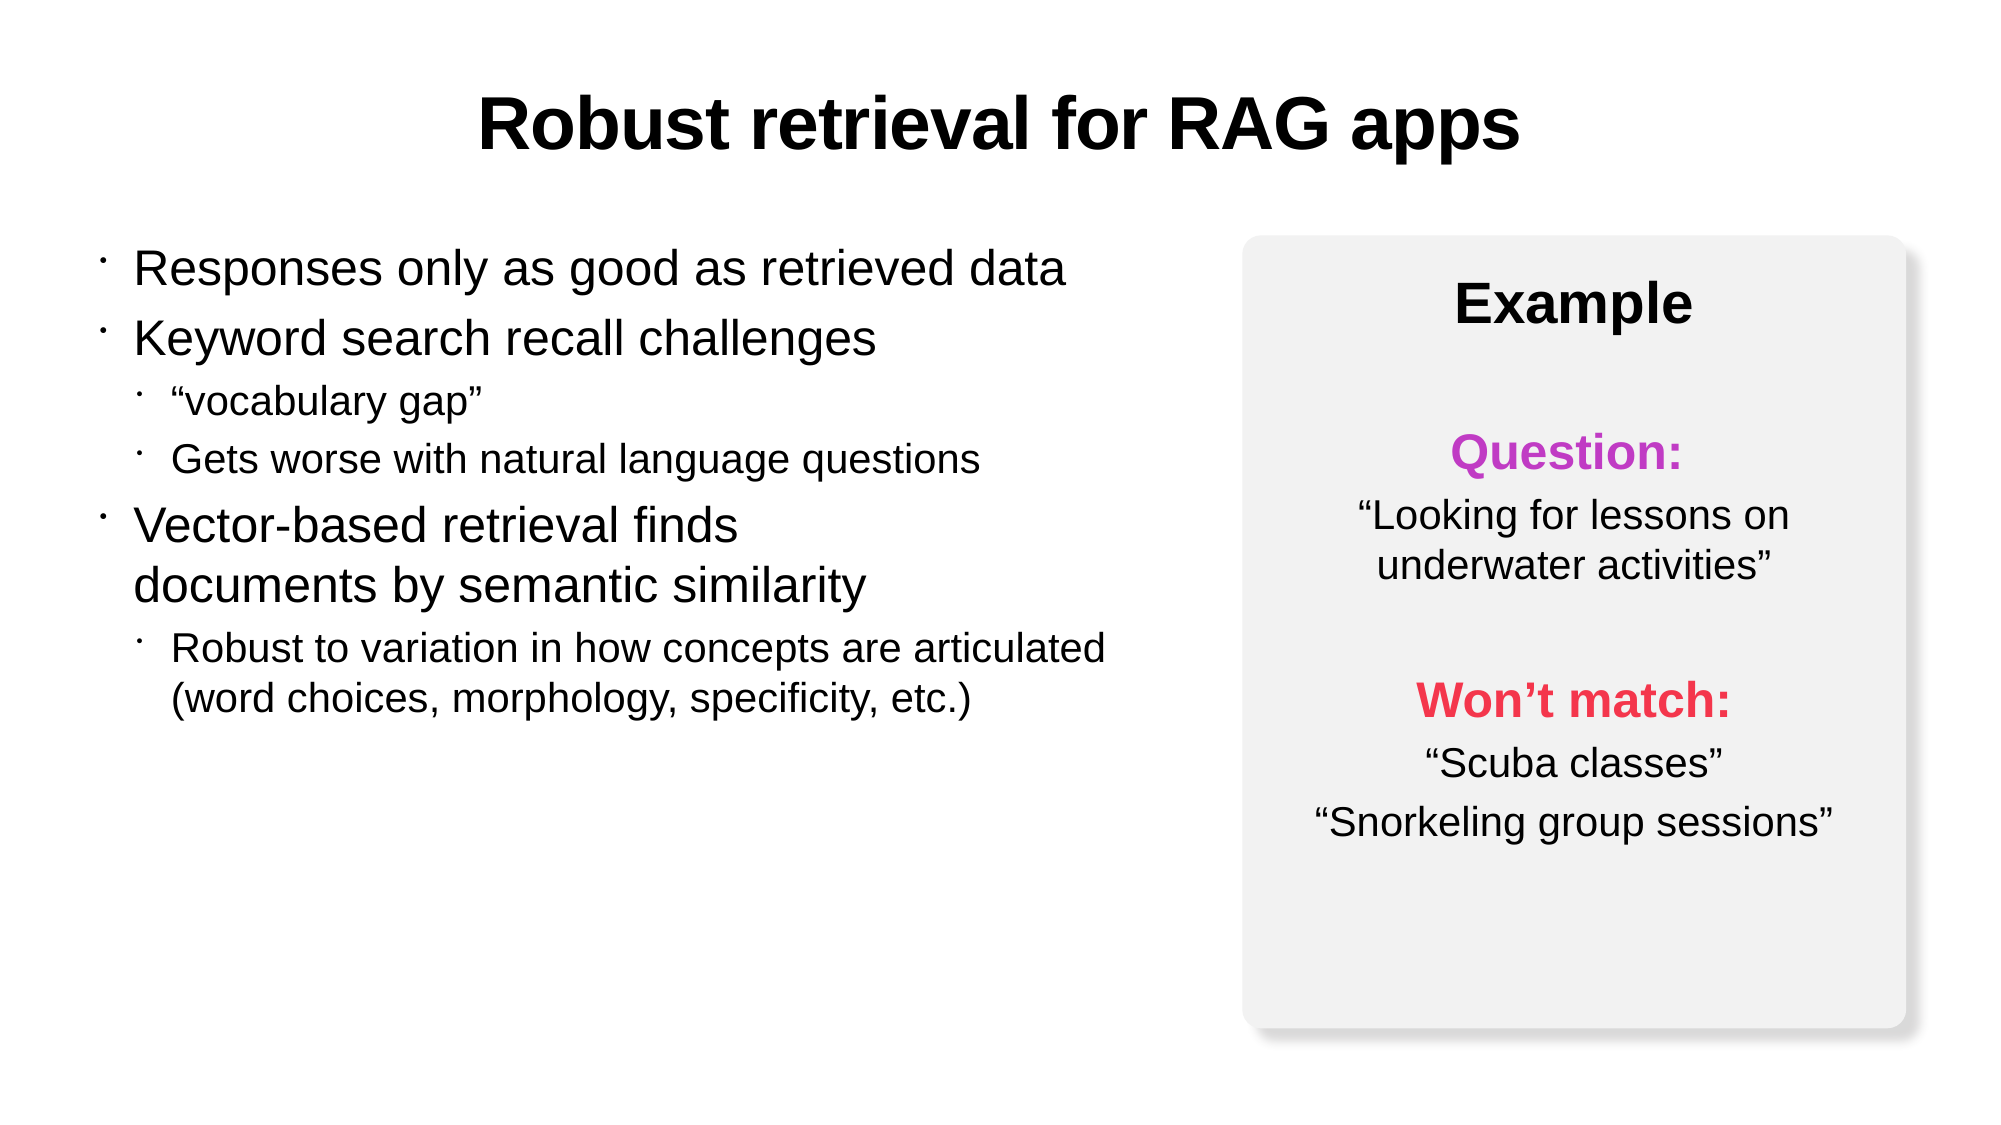

# Robust retrieval for RAG apps
Responses only as good as retrieved data
Keyword search recall challenges
“vocabulary gap”
Gets worse with natural language questions
Vector-based retrieval finds
documents by semantic similarity
Robust to variation in how concepts are articulated
(word choices, morphology, specificity, etc.)
Example
Question:
“Looking for lessons on underwater activities”

Won’t match:
“Scuba classes”
“Snorkeling group sessions”